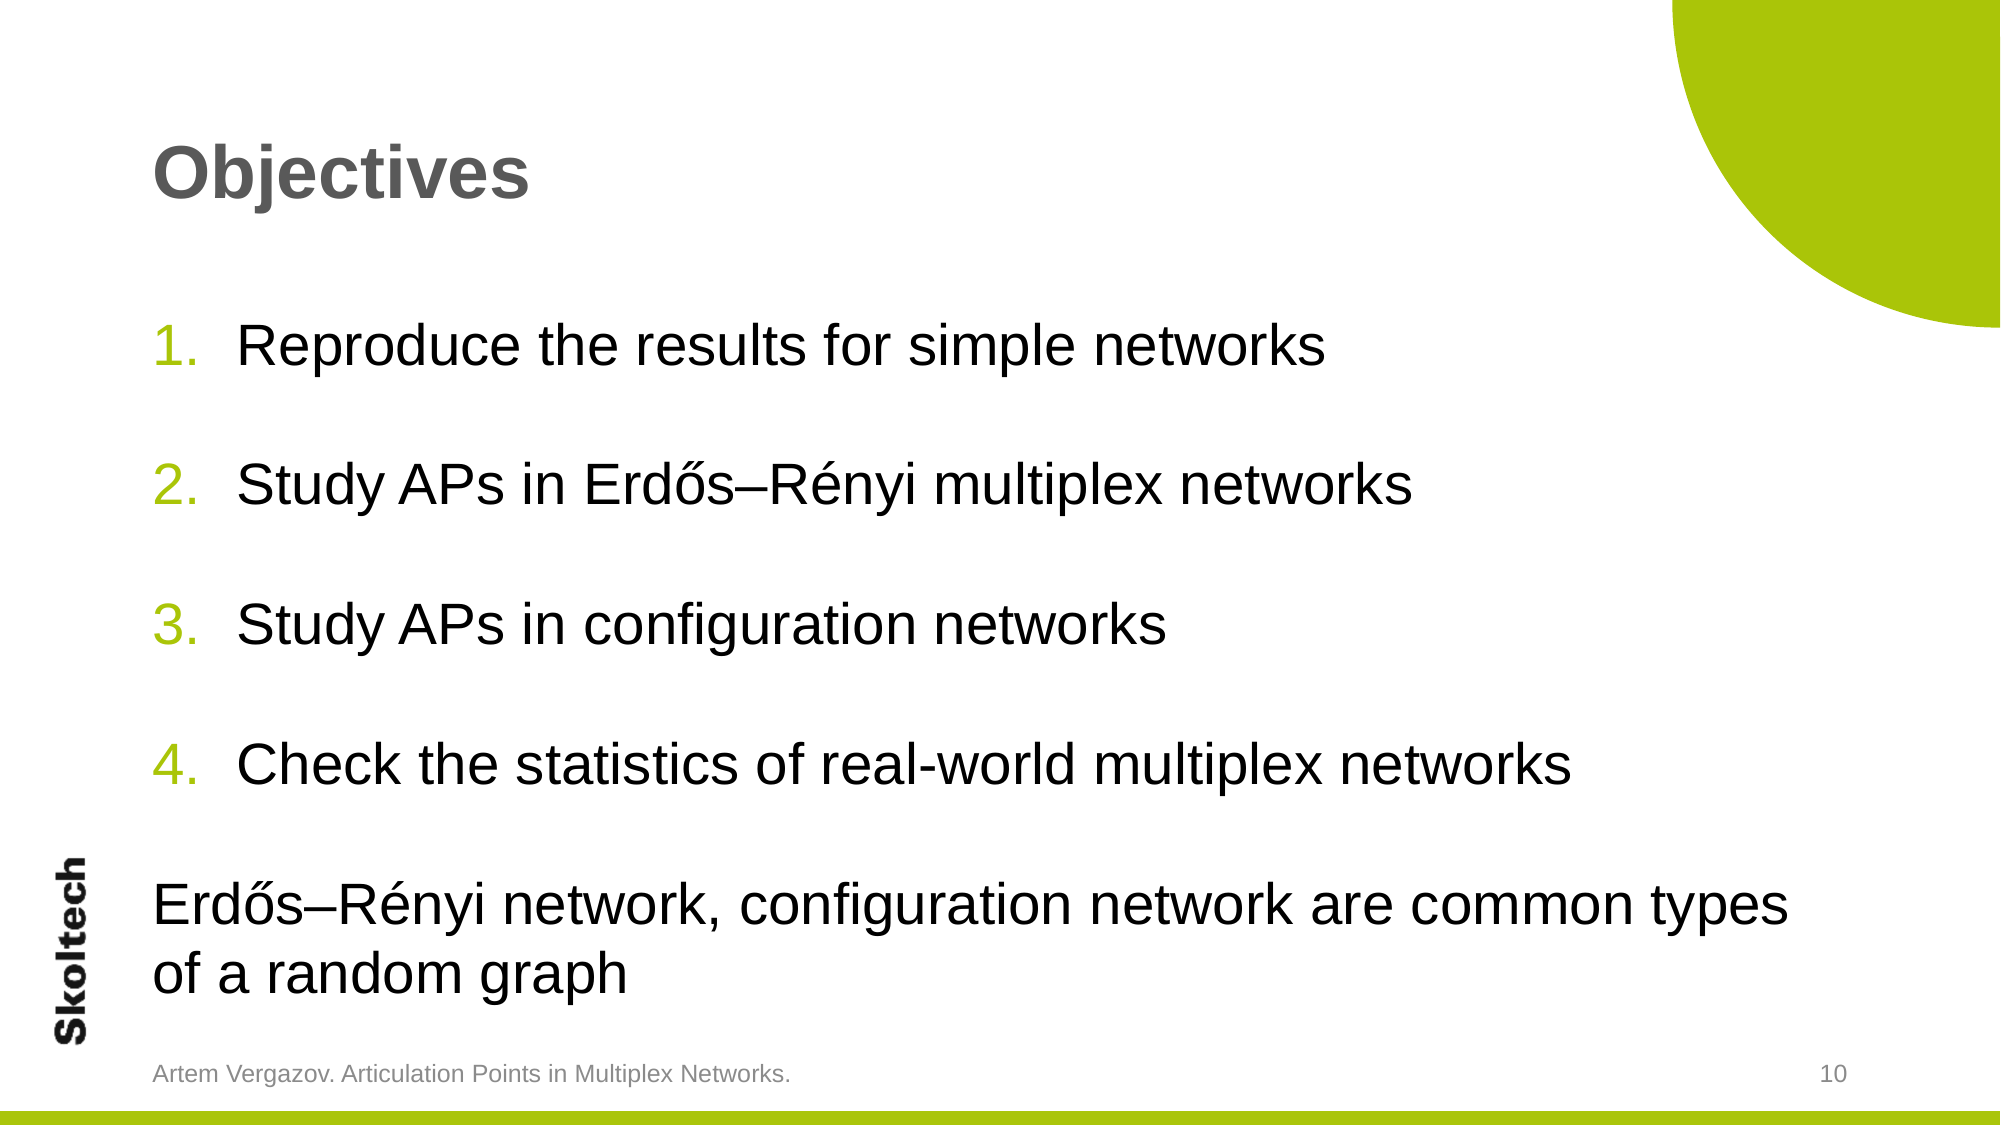

# Objectives
Reproduce the results for simple networks

Study APs in Erdős–Rényi multiplex networks

Study APs in configuration networks

Check the statistics of real-world multiplex networks

Erdős–Rényi network, configuration network are common types of a random graph
Artem Vergazov. Articulation Points in Multiplex Networks.
10